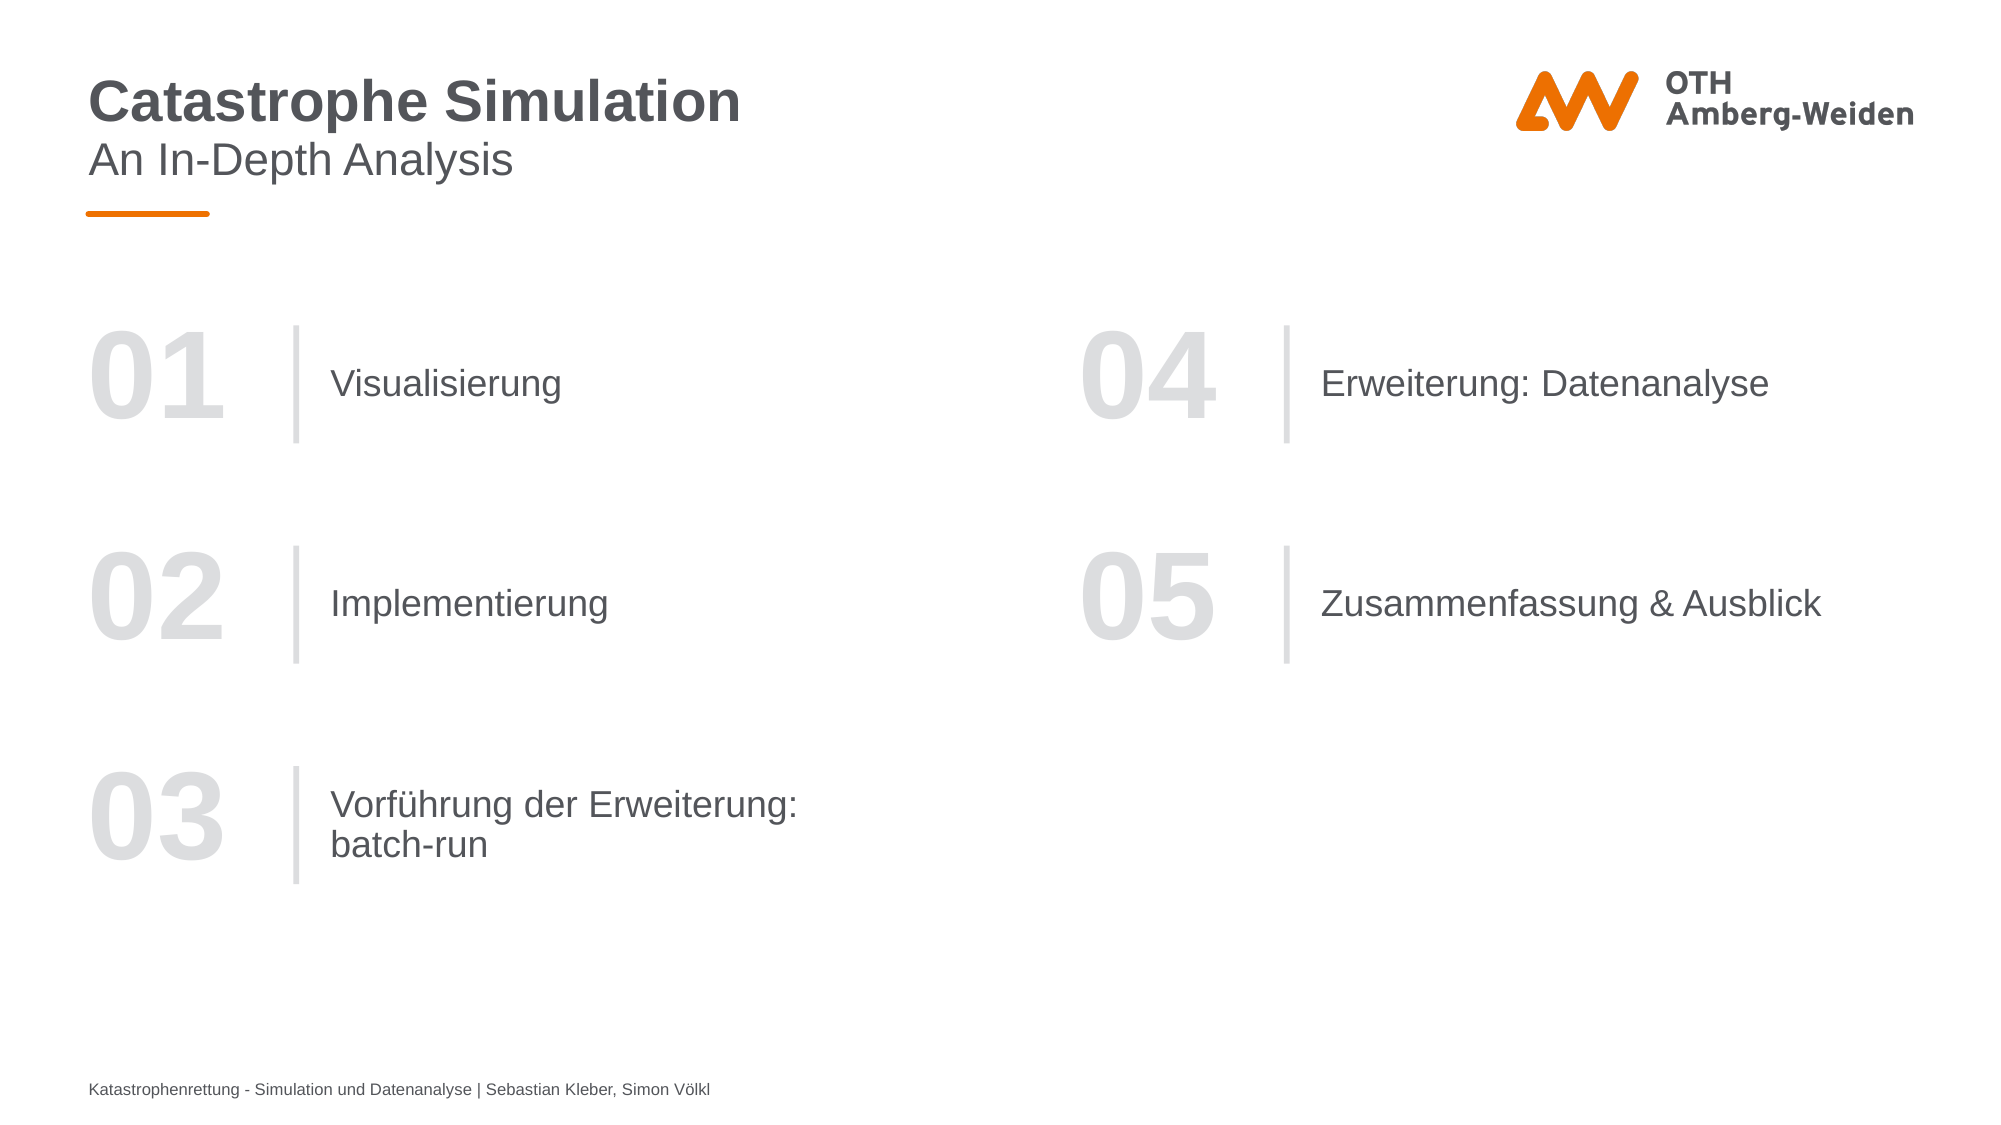

# Catastrophe Simulation
An In-Depth Analysis

01
04
Visualisierung
Erweiterung: Datenanalyse

02
05
Implementierung
Zusammenfassung & Ausblick

03
Vorführung der Erweiterung: batch-run

Katastrophenrettung - Simulation und Datenanalyse | Sebastian Kleber, Simon Völkl